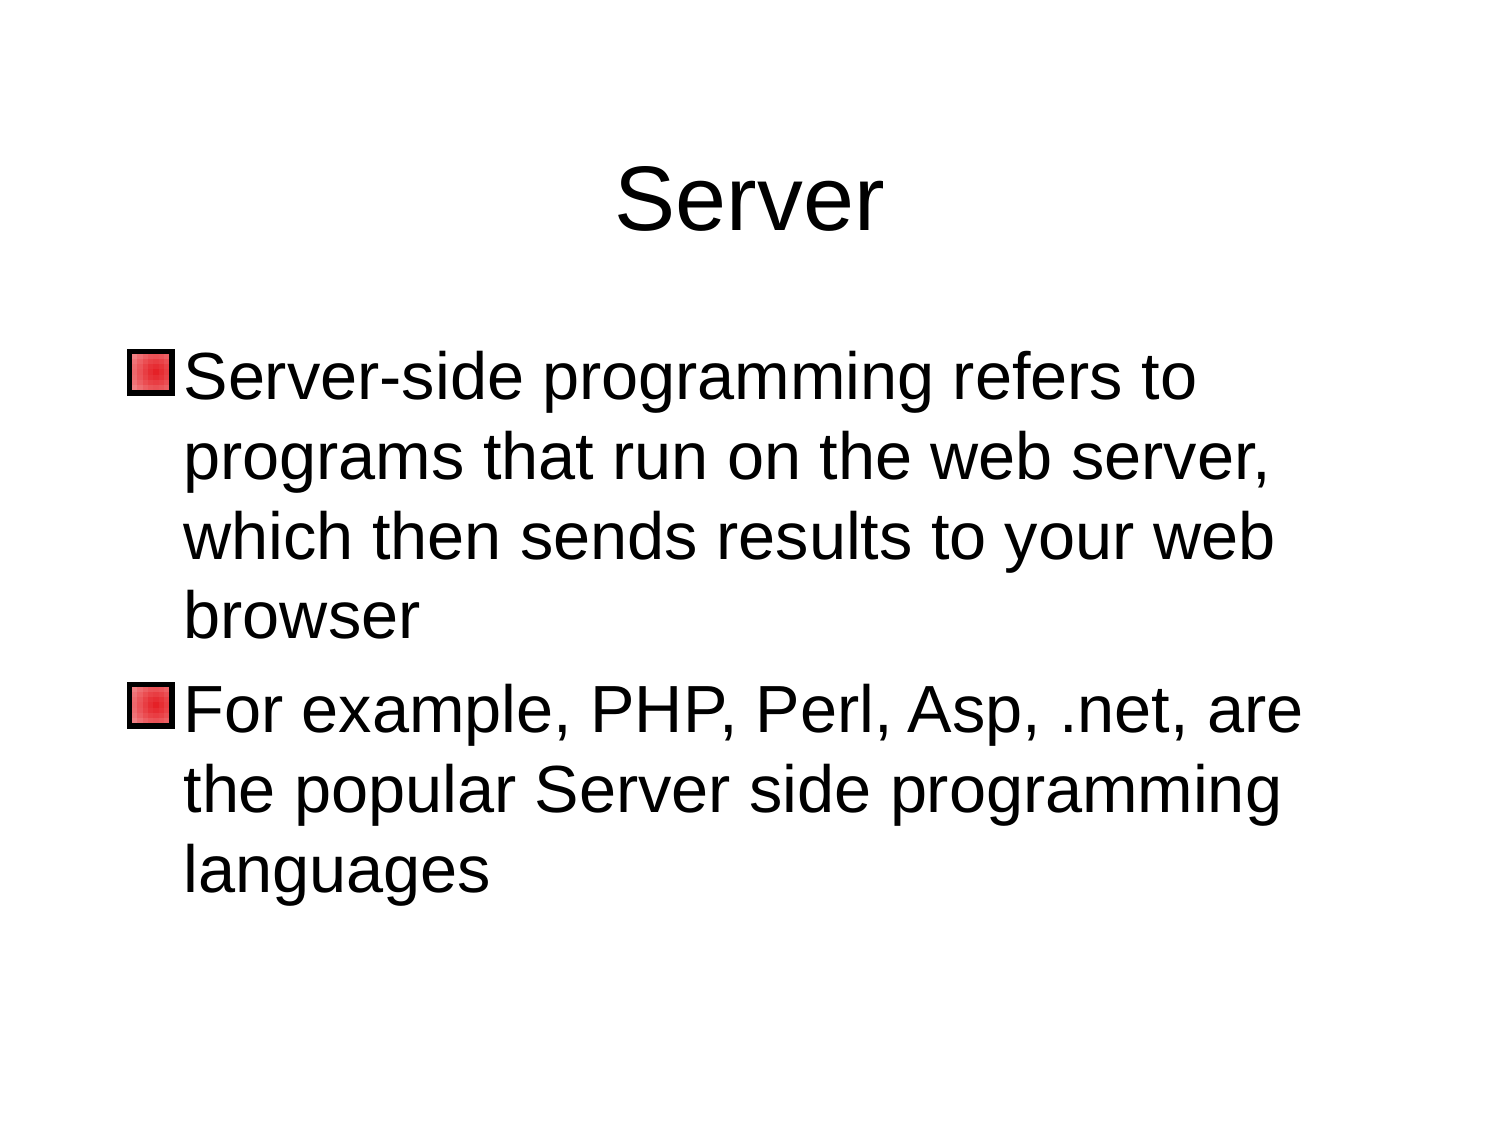

# Server
Server-side programming refers to programs that run on the web server, which then sends results to your web browser
For example, PHP, Perl, Asp, .net, are the popular Server side programming languages